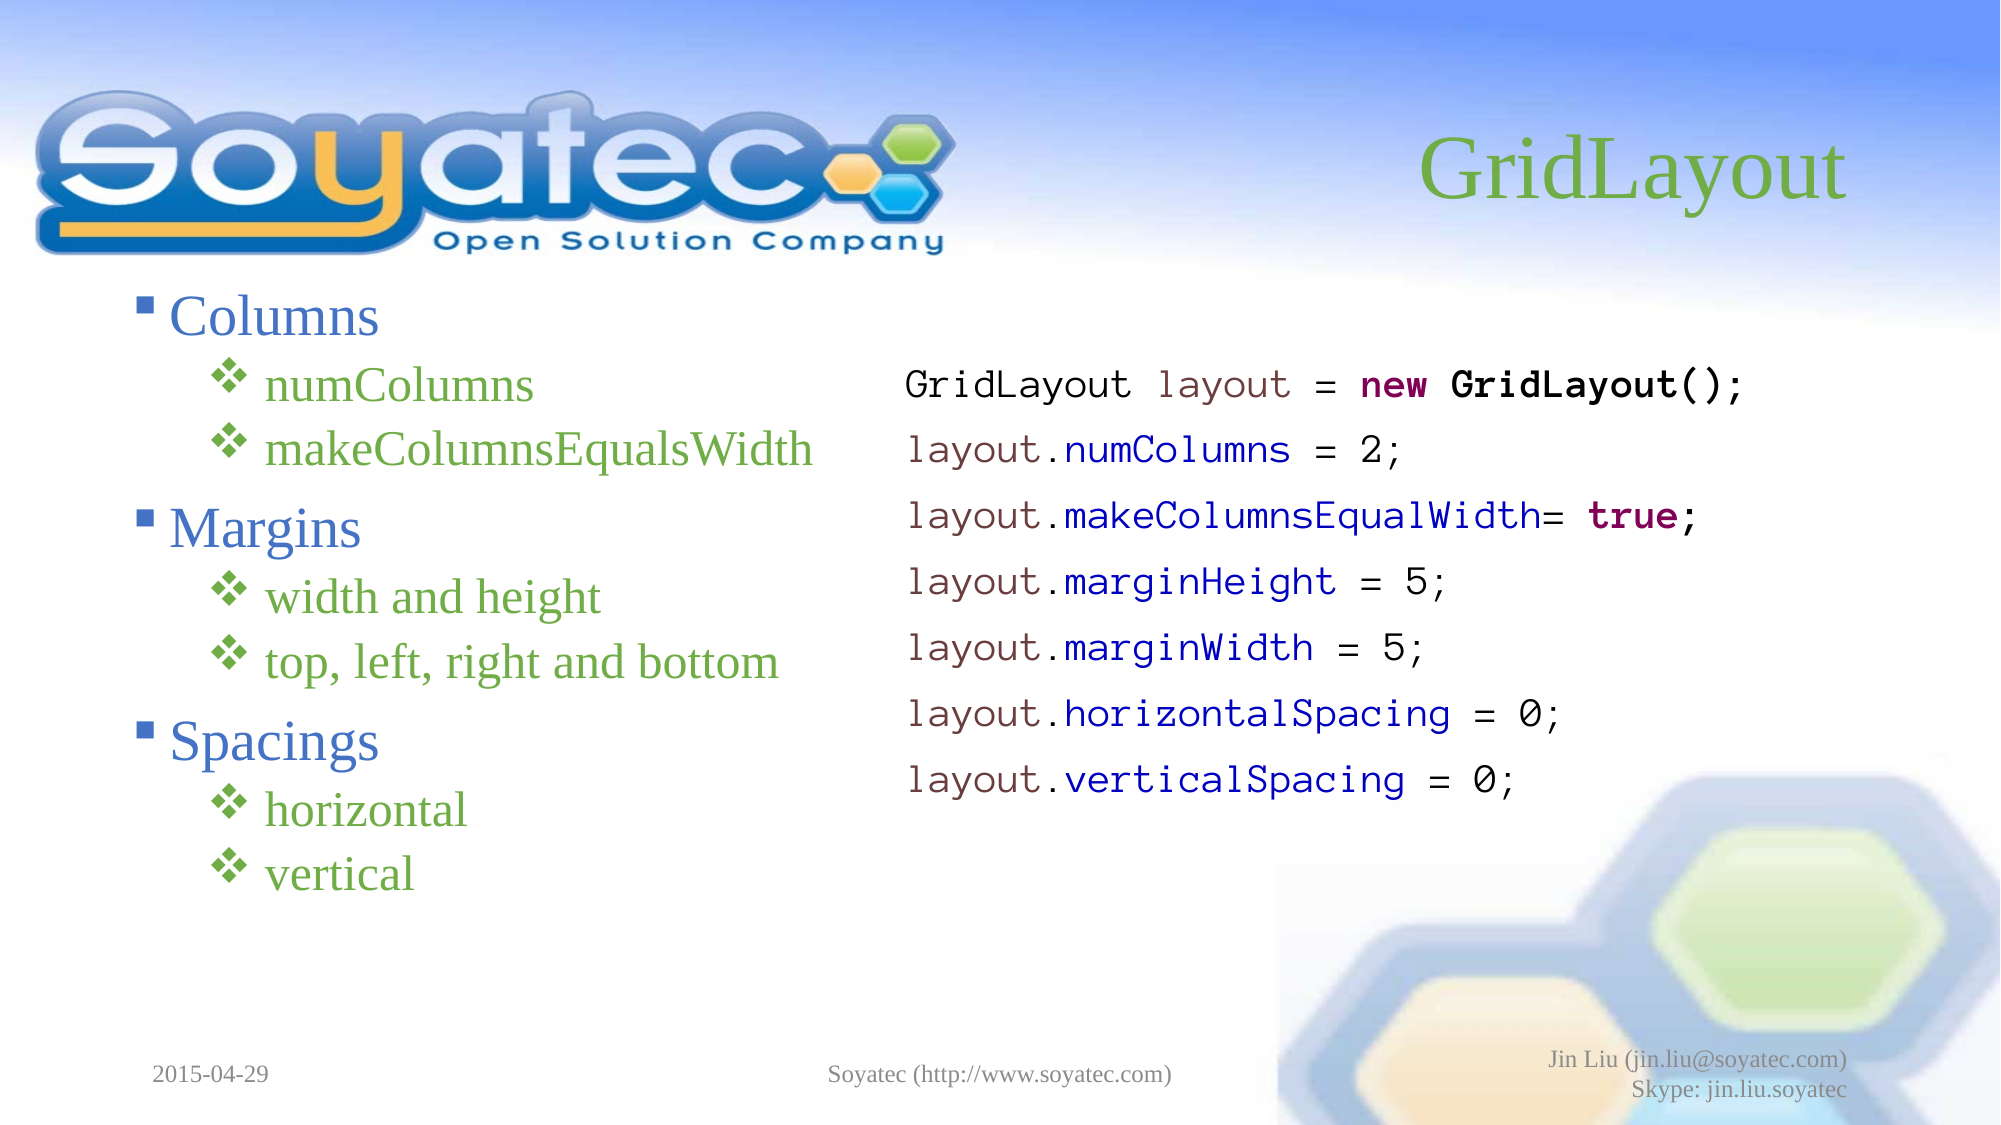

# GridLayout
Columns
 numColumns
 makeColumnsEqualsWidth
Margins
 width and height
 top, left, right and bottom
Spacings
 horizontal
 vertical

GridLayout layout = new GridLayout();
layout.numColumns = 2;
layout.makeColumnsEqualWidth= true;
layout.marginHeight = 5;
layout.marginWidth = 5;
layout.horizontalSpacing = 0;
layout.verticalSpacing = 0;
2015-04-29
Soyatec (http://www.soyatec.com)
Jin Liu (jin.liu@soyatec.com)
Skype: jin.liu.soyatec